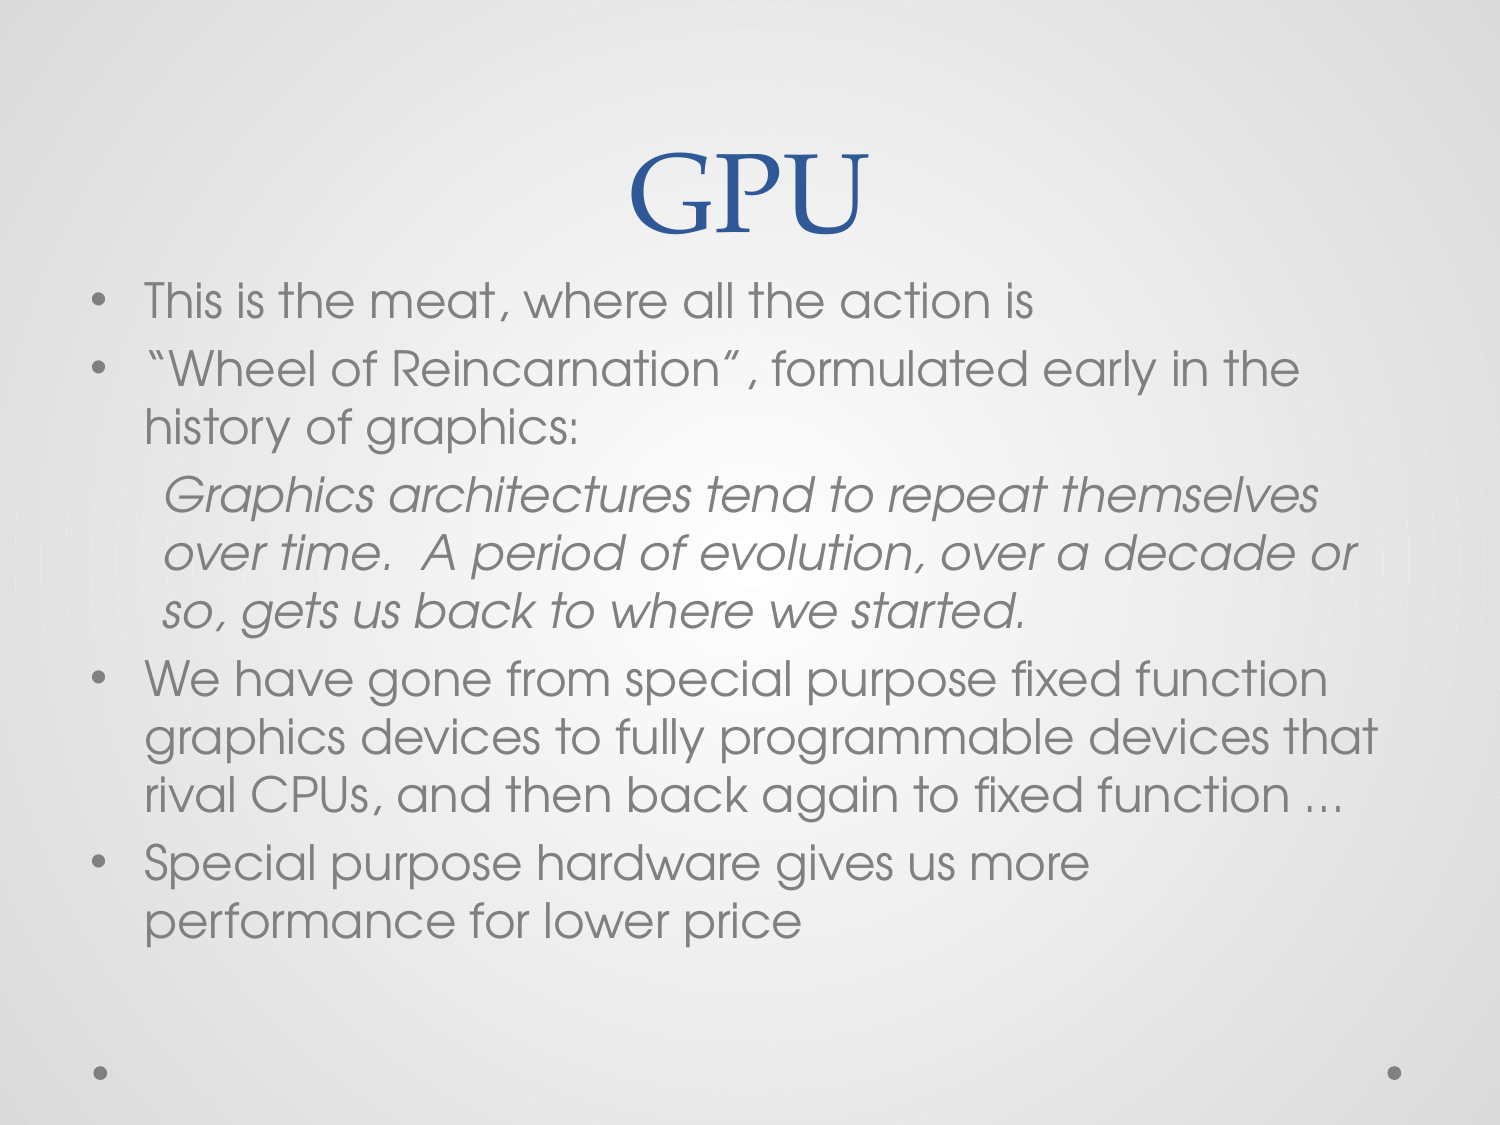

# GPU
This is the meat, where all the action is
“Wheel of Reincarnation”, formulated early in the history of graphics:
Graphics architectures tend to repeat themselves over time.  A period of evolution, over a decade or so, gets us back to where we started.
We have gone from special purpose fixed function graphics devices to fully programmable devices that rival CPUs, and then back again to fixed function …
Special purpose hardware gives us more performance for lower price